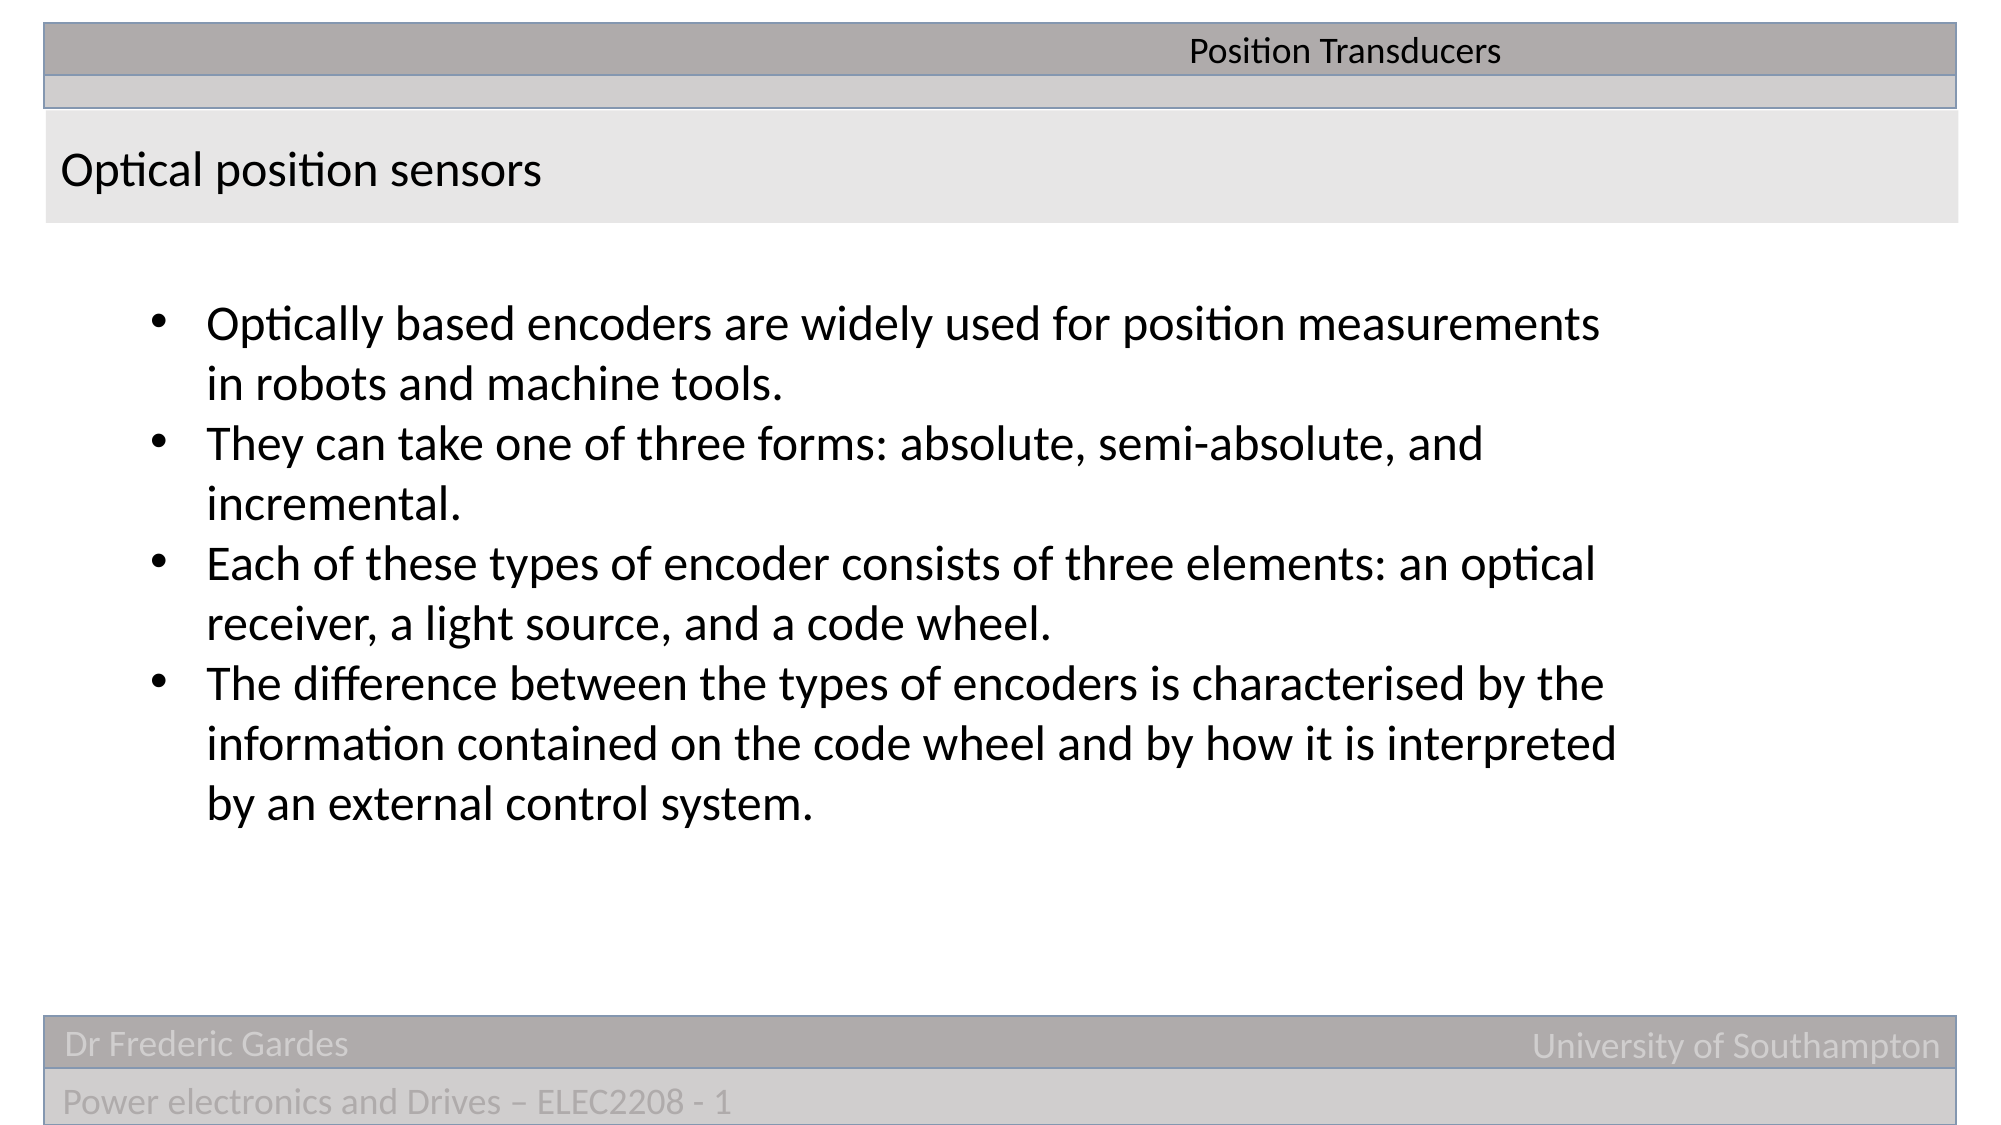

Position Transducers
Optical position sensors
Optically based encoders are widely used for position measurements in robots and machine tools.
They can take one of three forms: absolute, semi-absolute, and incremental.
Each of these types of encoder consists of three elements: an optical receiver, a light source, and a code wheel.
The difference between the types of encoders is characterised by the information contained on the code wheel and by how it is interpreted by an external control system.